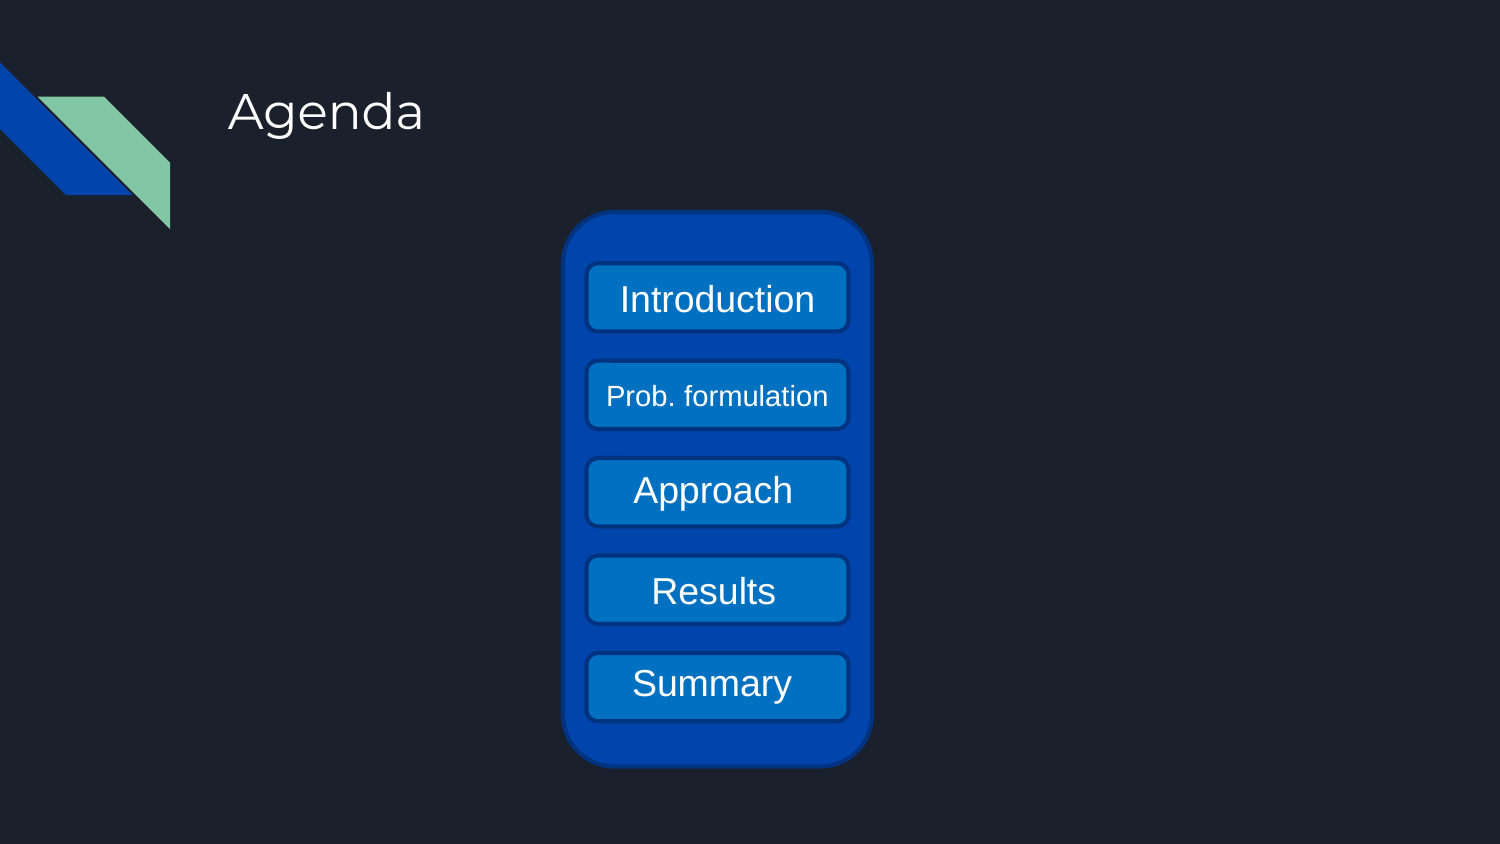

# Agenda

Introduction

Prob. formulation

Approach

Results
Summary